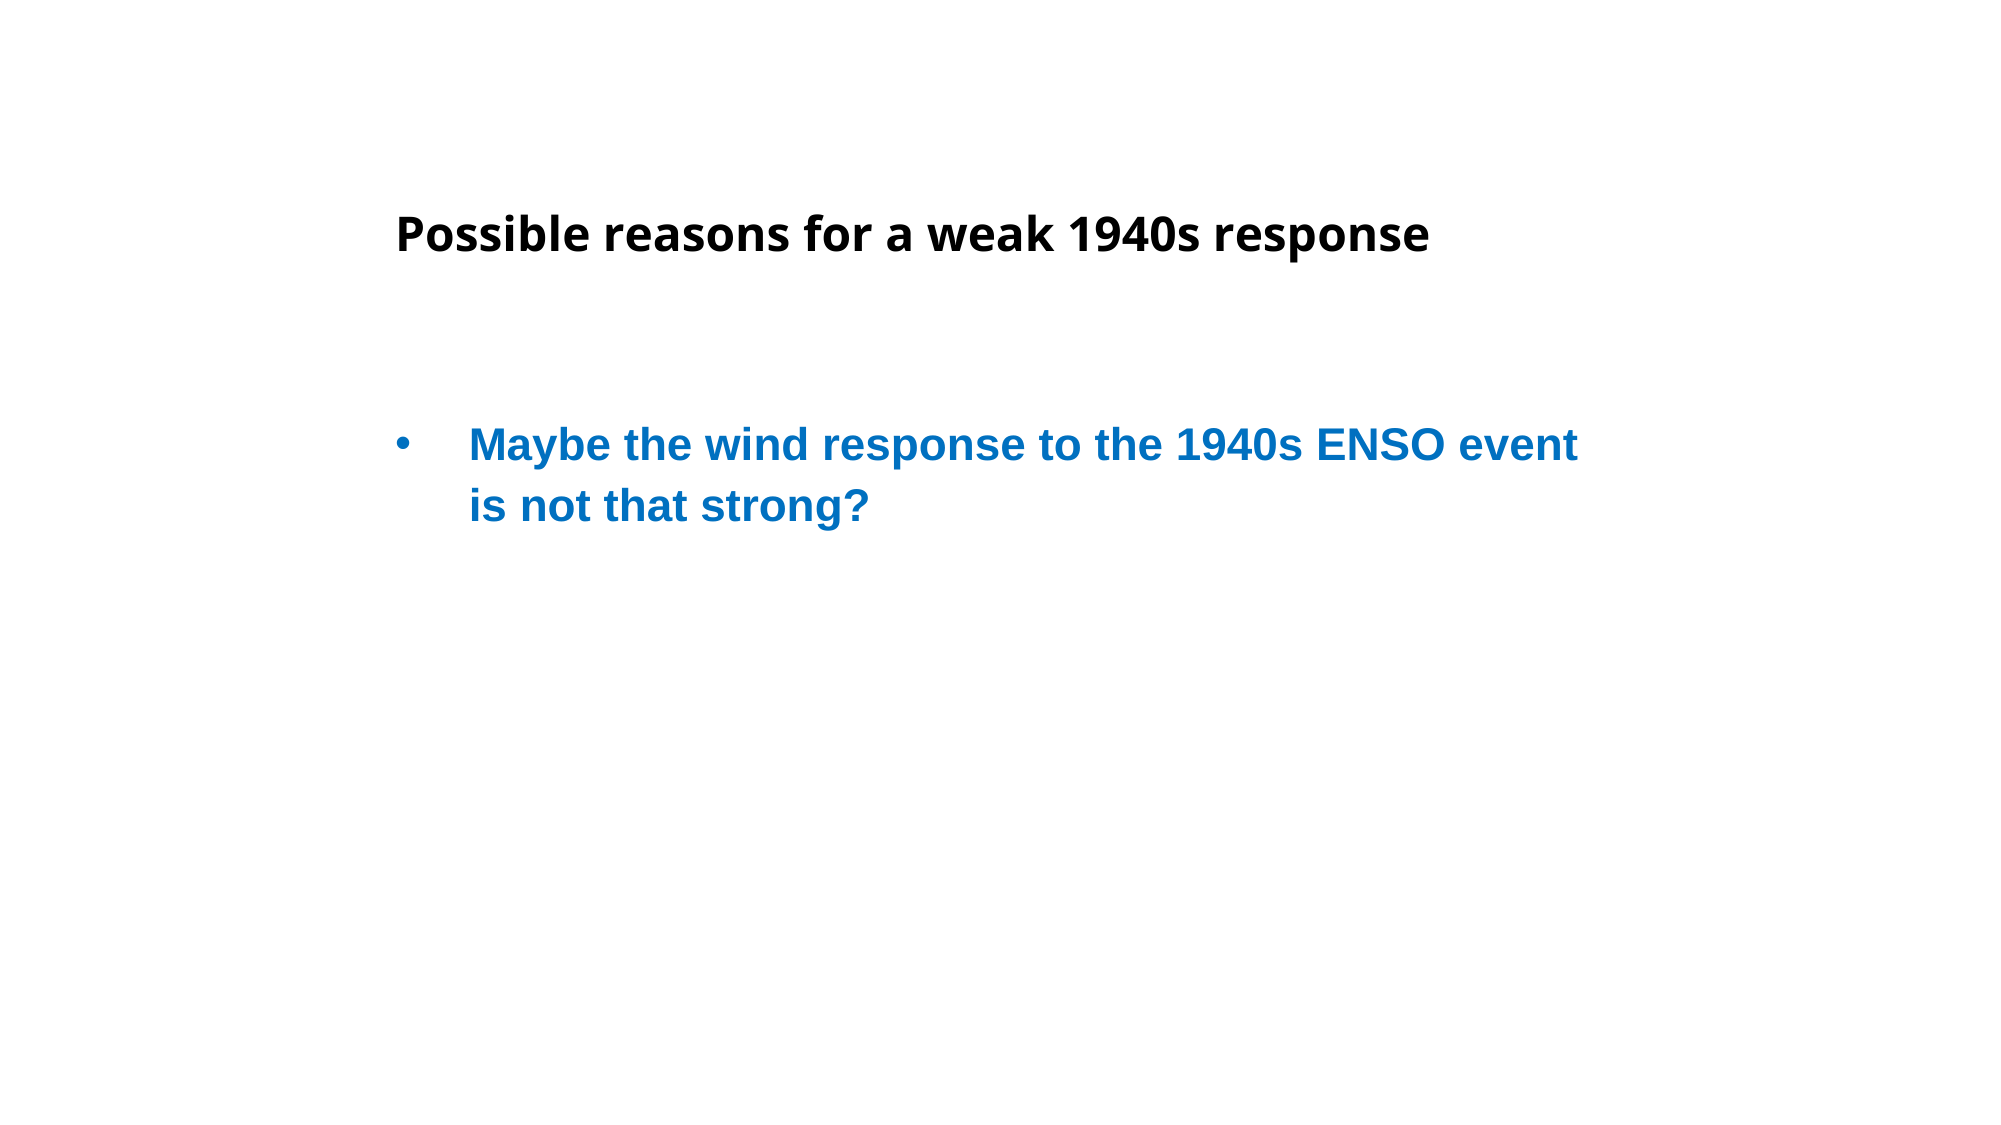

# Possible reasons for a weak 1940s response
Maybe the wind response to the 1940s ENSO event is not that strong?